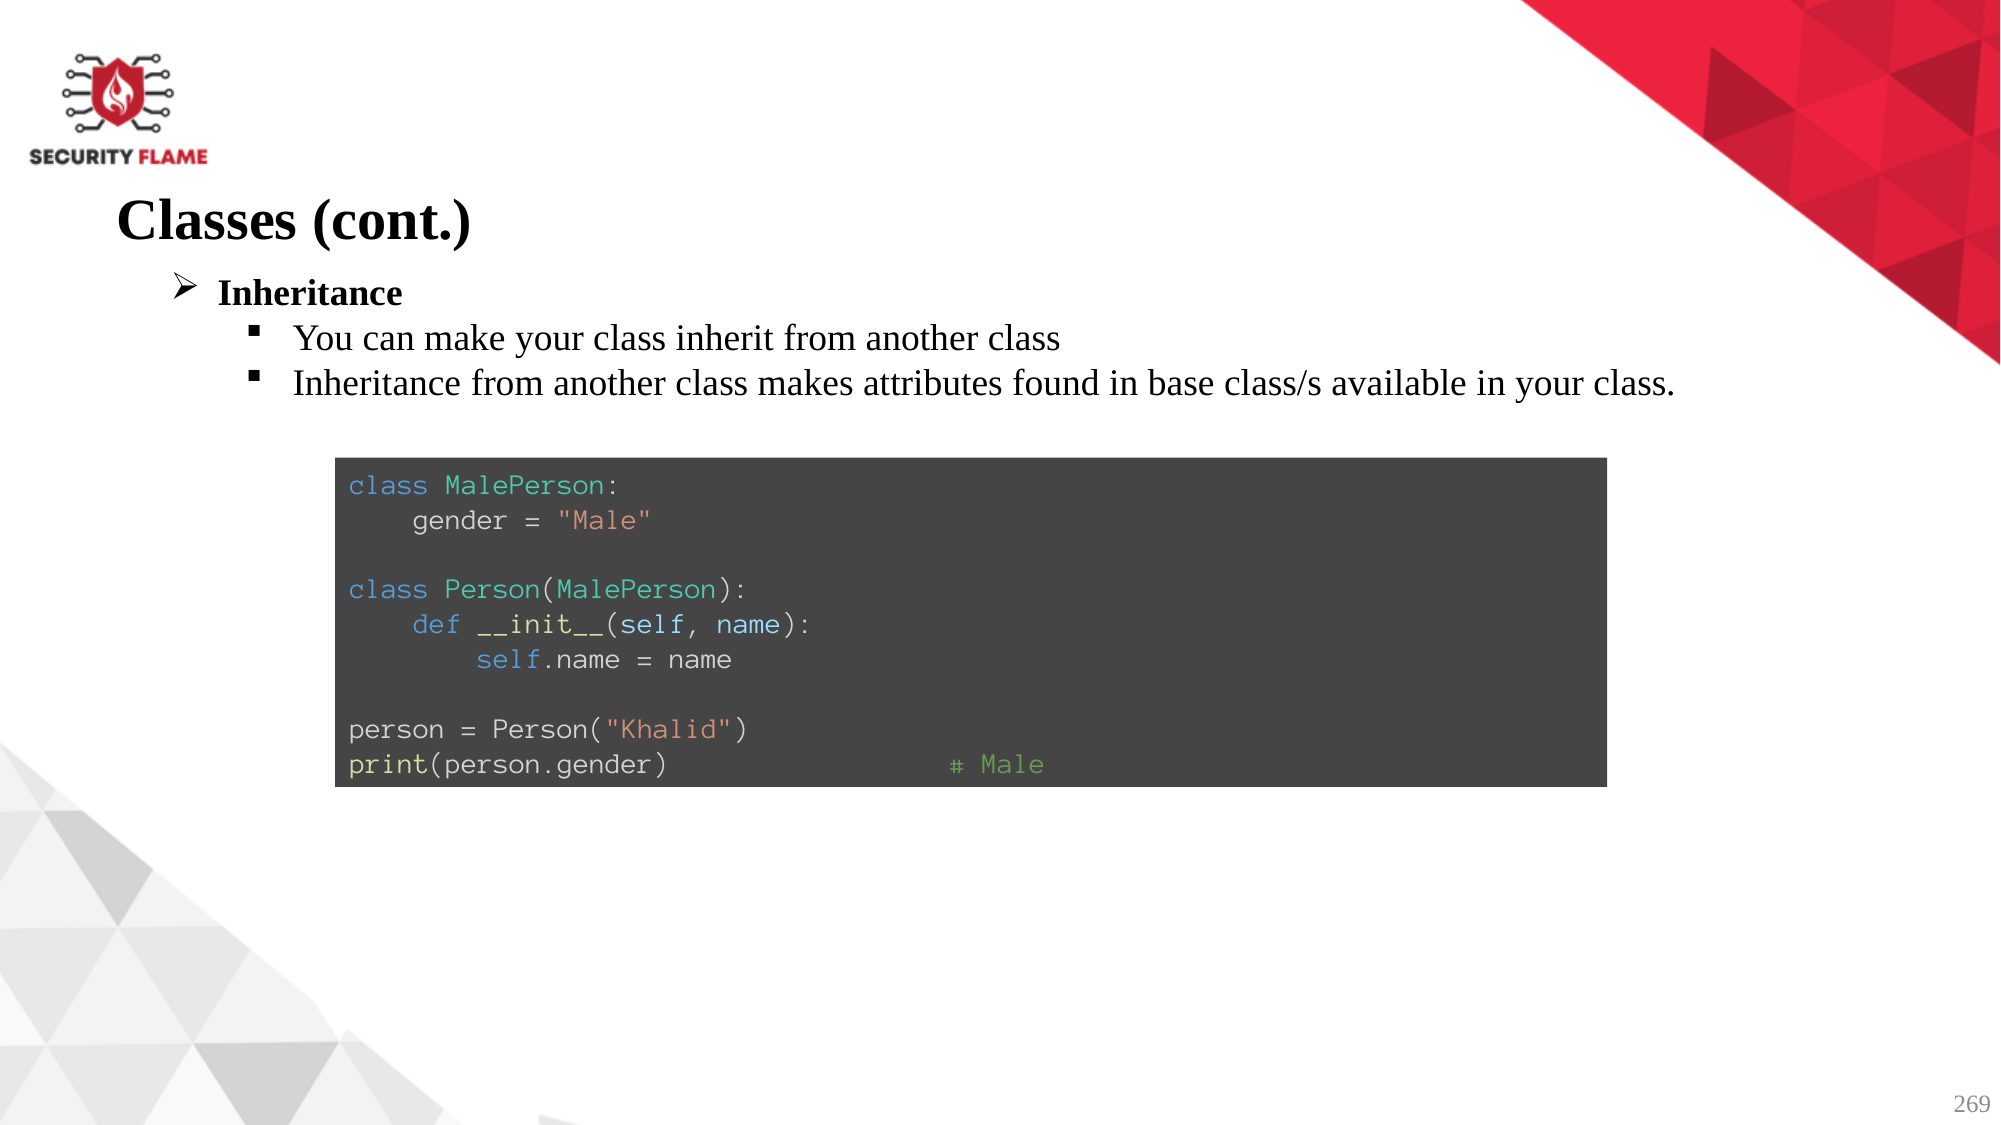

Classes (cont.)
Inheritance
You can make your class inherit from another class
Inheritance from another class makes attributes found in base class/s available in your class.

class MalePerson:
    gender = "Male"
class Person(MalePerson):
    def __init__(self, name):
        self.name = name
person = Person("Khalid")
print(person.gender)         	# Male
269